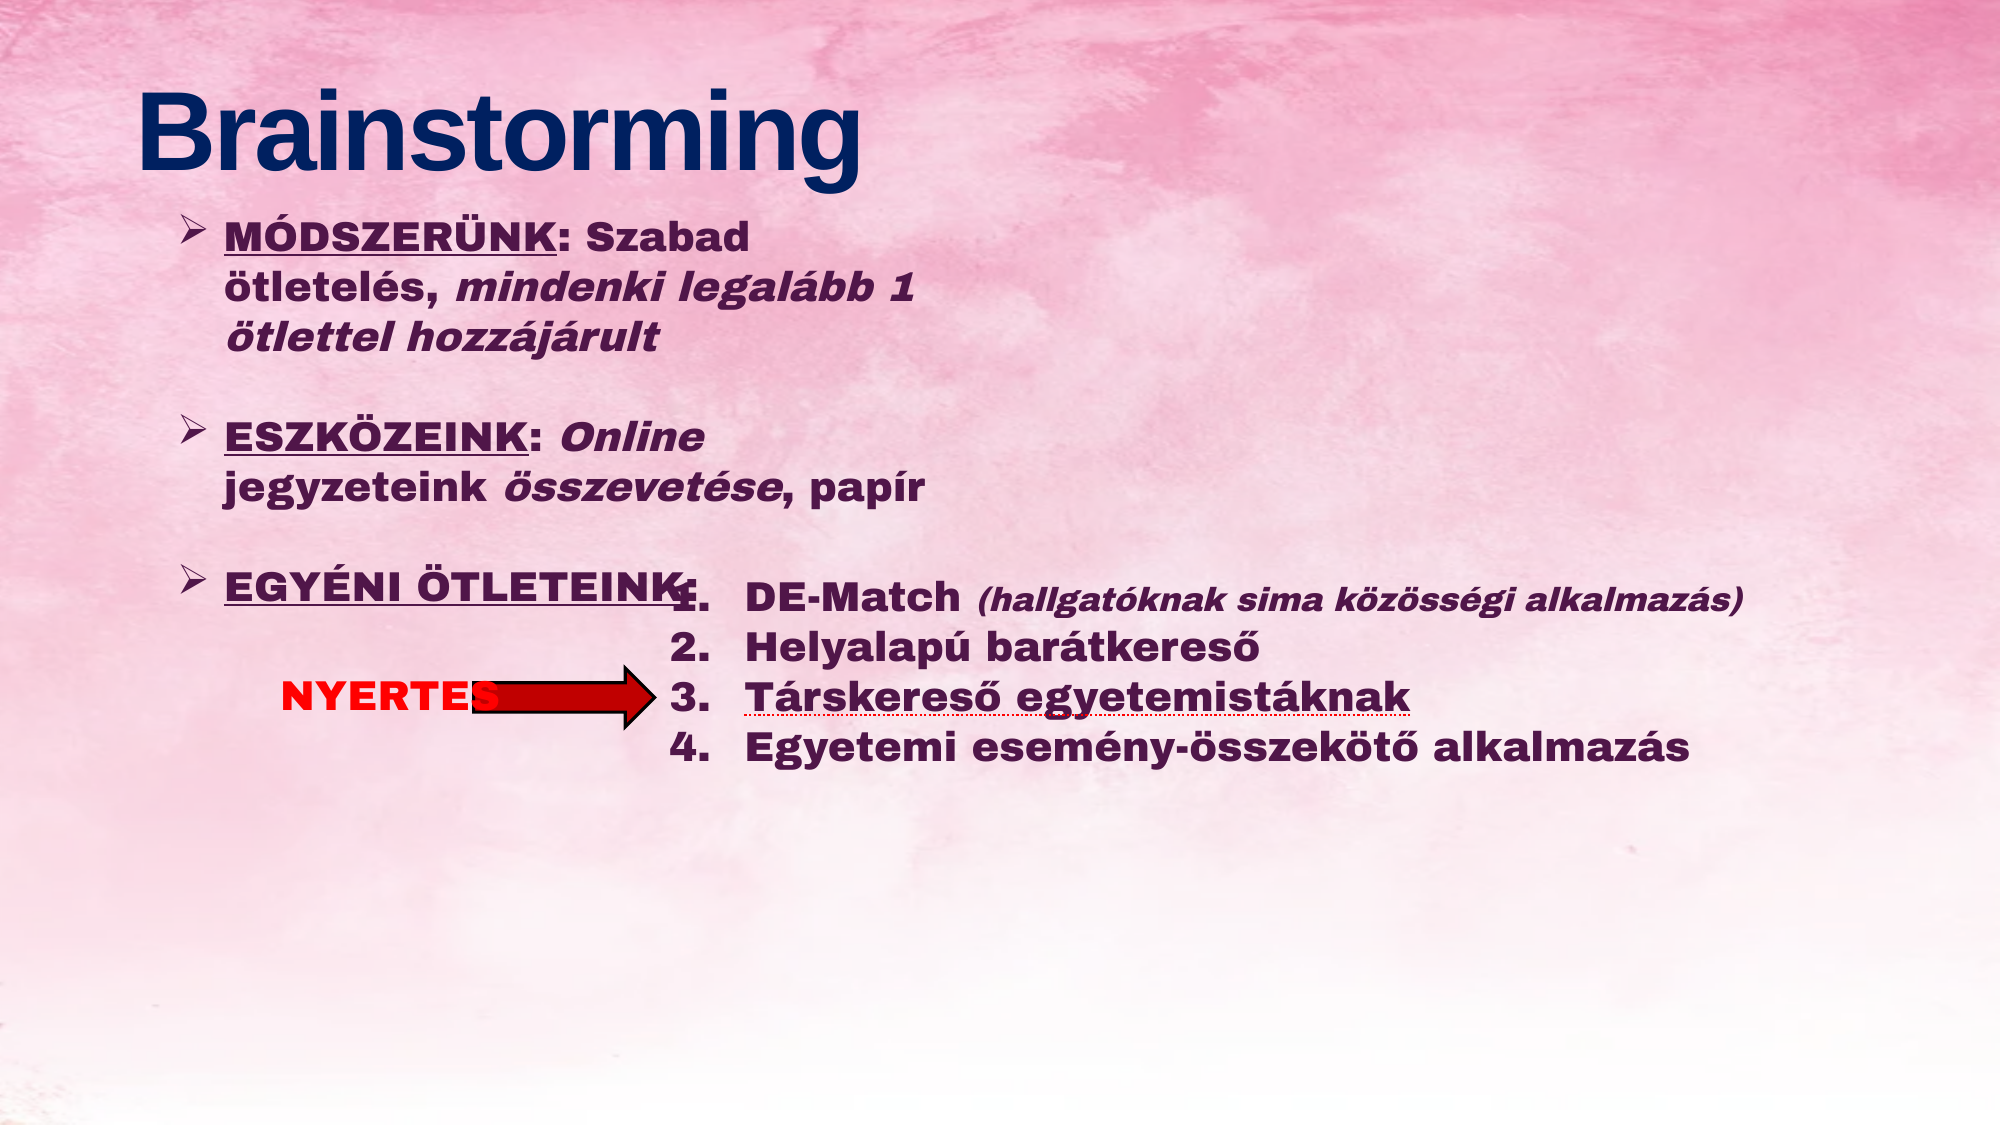

# Brainstorming
Módszerünk: Szabad ötletelés, mindenki legalább 1 ötlettel hozzájárult

Eszközeink: Online jegyzeteink összevetése, papír

Egyéni ötleteink:
DE-Match (hallgatóknak sima közösségi alkalmazás)
Helyalapú barátkereső
Társkereső egyetemistáknak
Egyetemi esemény-összekötő alkalmazás
Nyertes